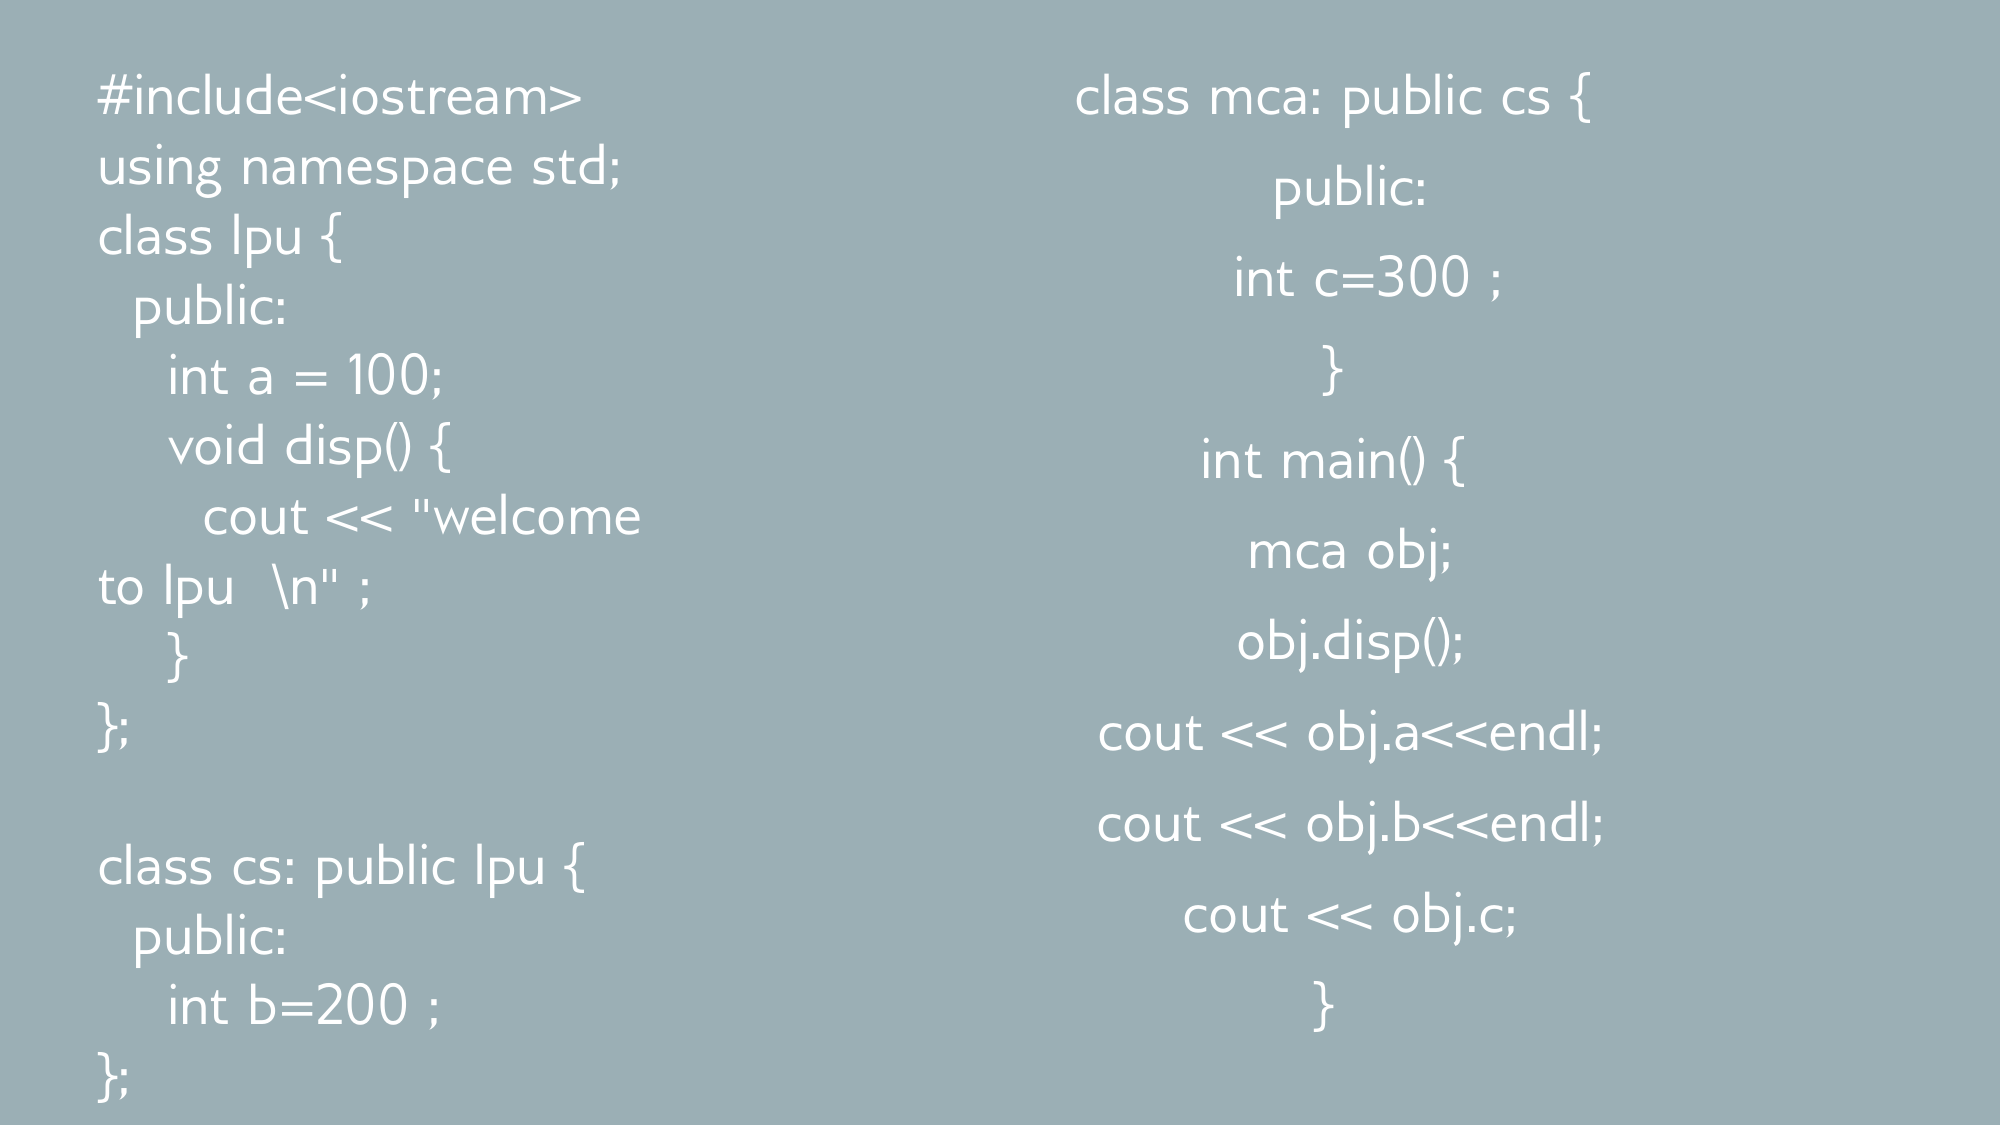

#include<iostream>
using namespace std;
class lpu {
  public:
    int a = 100;
    void disp() {
      cout << "welcome to lpu  \n" ;
    }
};

class cs: public lpu {
  public:
    int b=200 ;
};
class mca: public cs {
  public:
    int c=300 ;
}
int main() {
  mca obj;
  obj.disp();
  cout << obj.a<<endl;
  cout << obj.b<<endl;
  cout << obj.c;
}